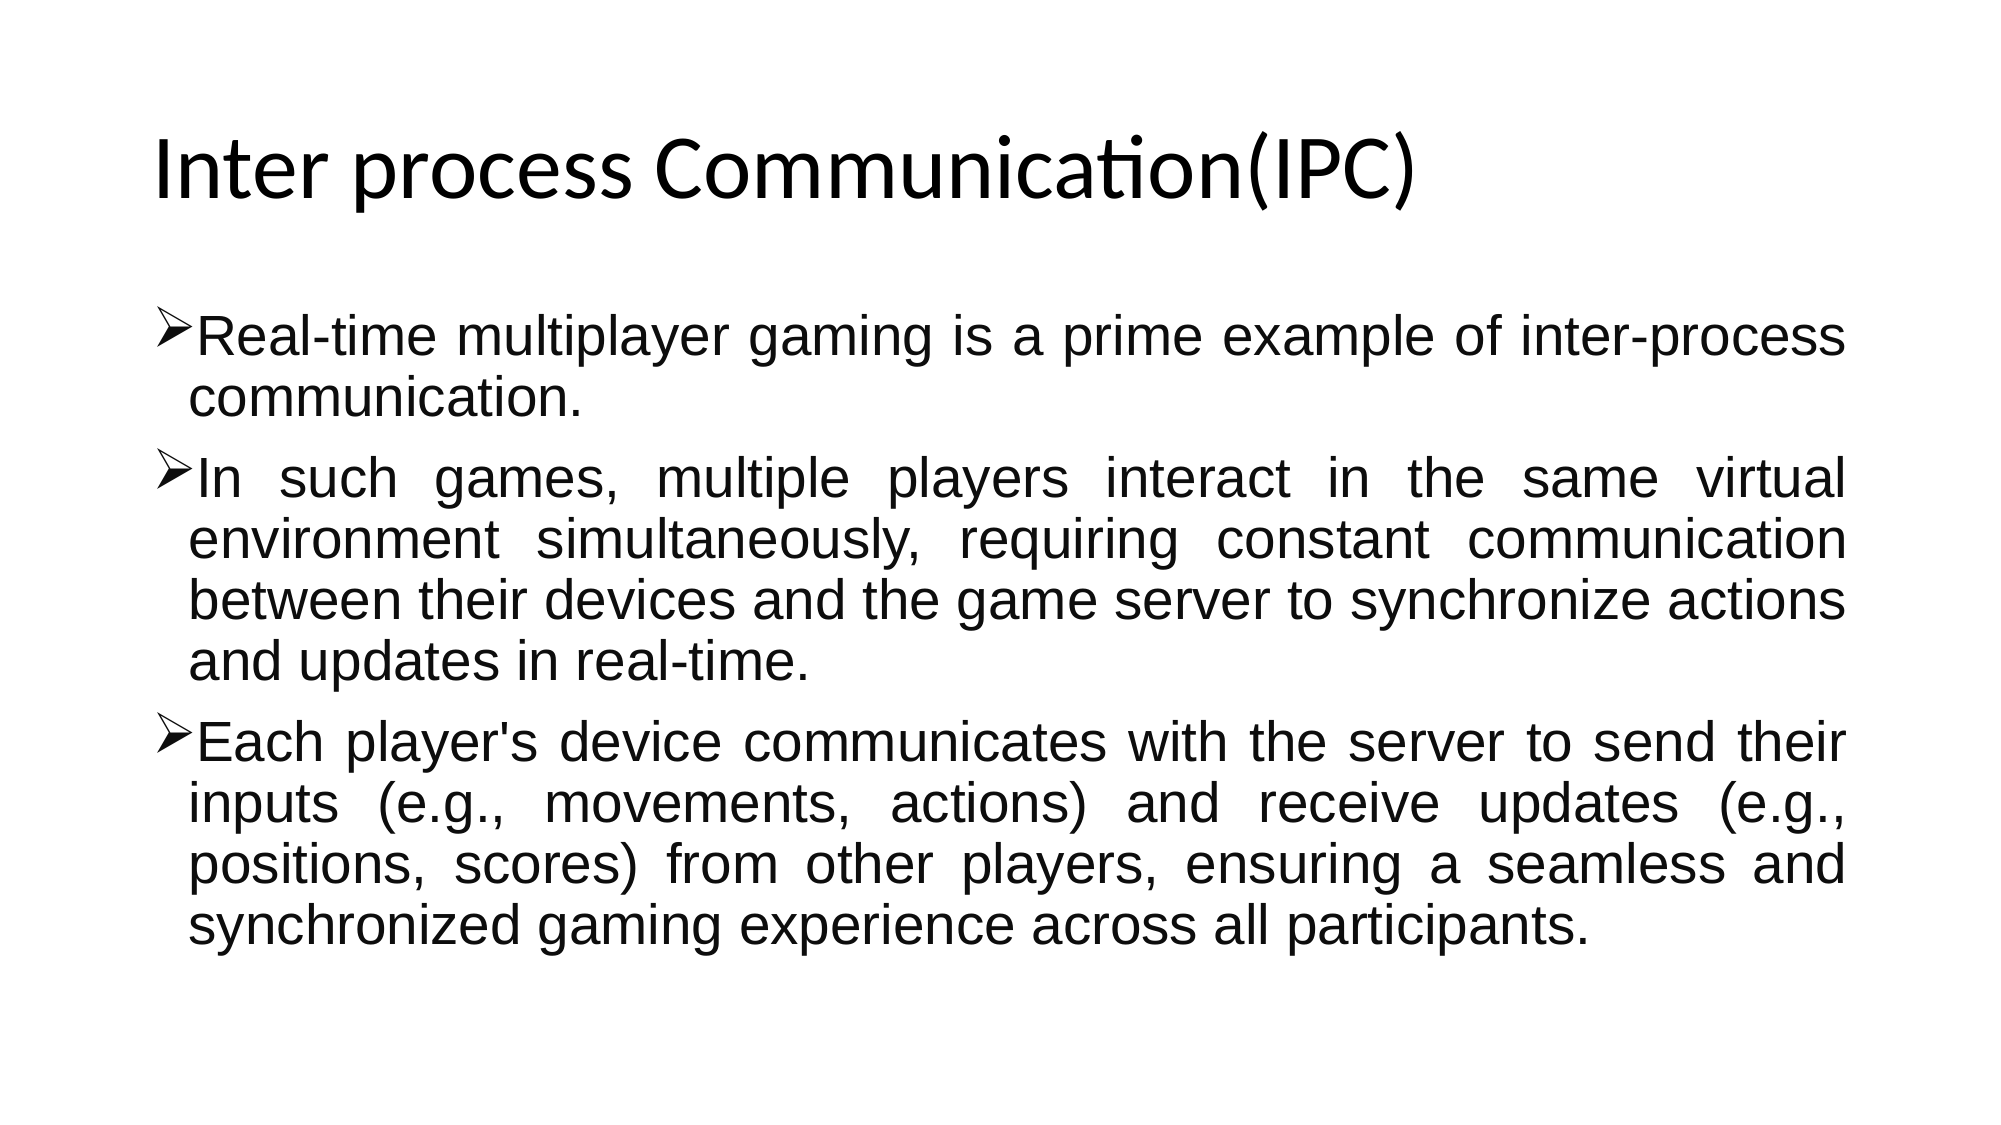

# Inter process Communication(IPC)
Real-time multiplayer gaming is a prime example of inter-process communication.
In such games, multiple players interact in the same virtual environment simultaneously, requiring constant communication between their devices and the game server to synchronize actions and updates in real-time.
Each player's device communicates with the server to send their inputs (e.g., movements, actions) and receive updates (e.g., positions, scores) from other players, ensuring a seamless and synchronized gaming experience across all participants.